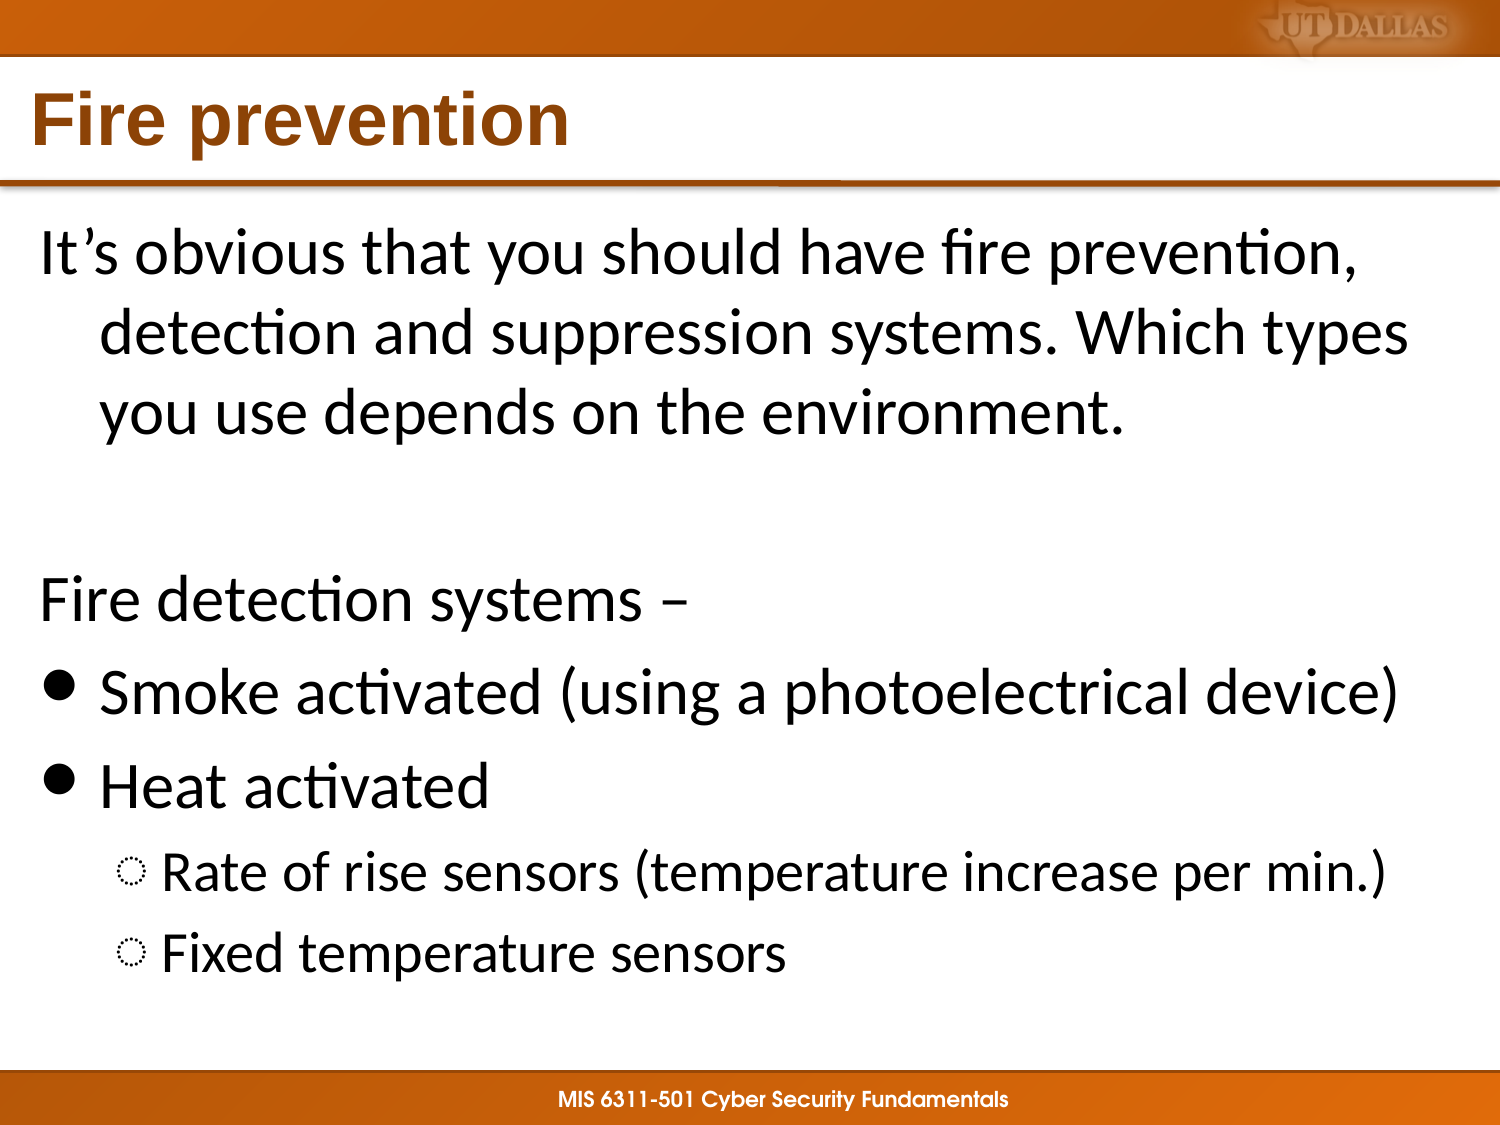

# Fire prevention
It’s obvious that you should have fire prevention, detection and suppression systems. Which types you use depends on the environment.

Fire detection systems –
Smoke activated (using a photoelectrical device)
Heat activated
Rate of rise sensors (temperature increase per min.)
Fixed temperature sensors